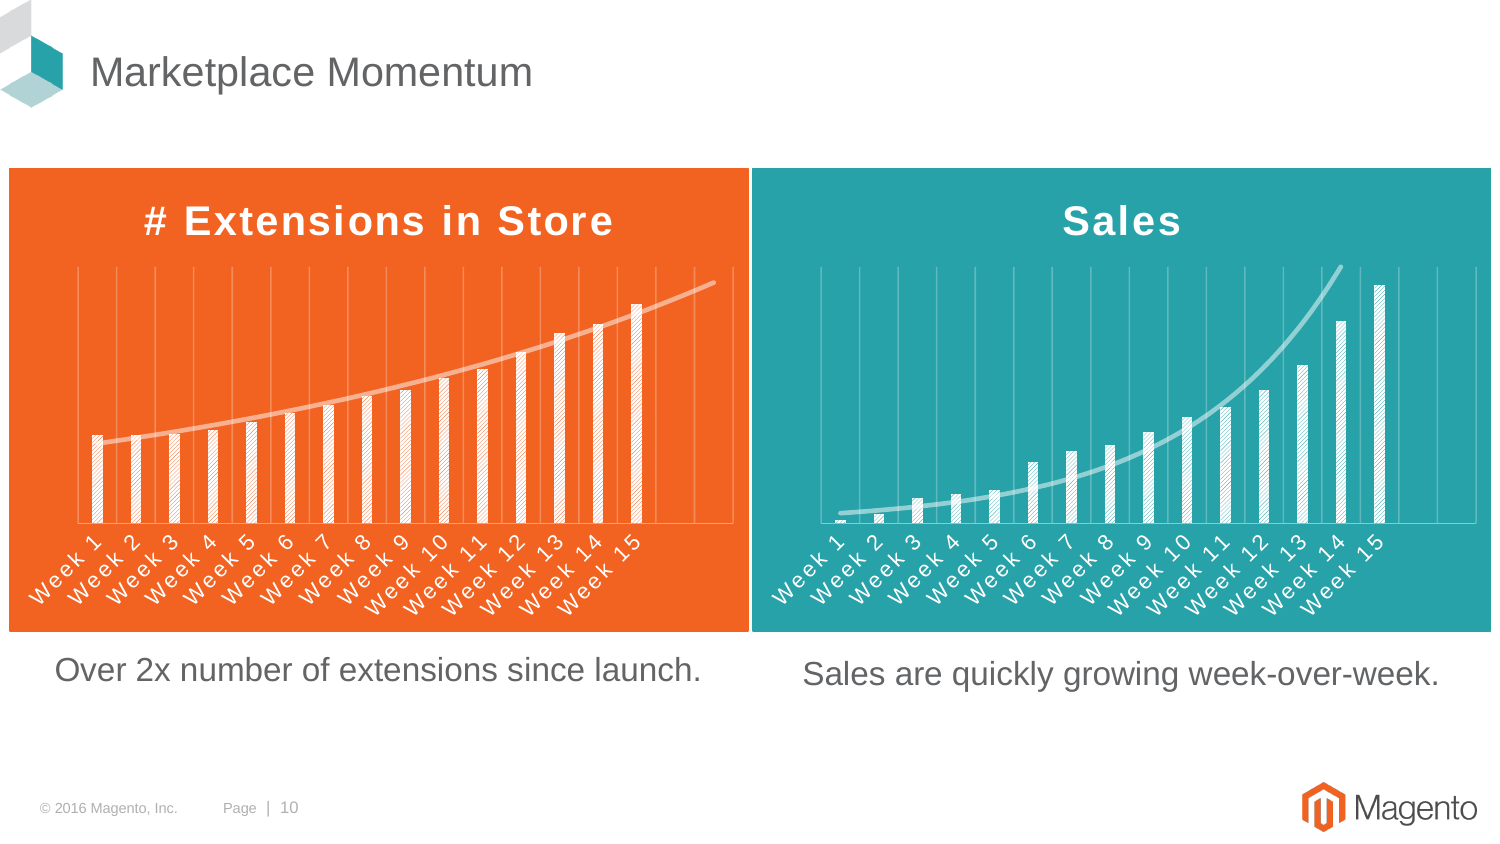

# Marketplace Momentum

### Chart: # Extensions in Store

| Category | Series 1 |
|---|---|
| Week 1 | 155.0 |
| Week 2 | 155.0 |
| Week 3 | 157.0 |
| Week 4 | 164.0 |
| Week 5 | 178.0 |
| Week 6 | 194.0 |
| Week 7 | 208.0 |
| Week 8 | 224.0 |
| Week 9 | 234.0 |
| Week 10 | 255.0 |
| Week 11 | 271.0 |
| Week 12 | 301.0 |
| Week 13 | 333.0 |
| Week 14 | 349.0 |
| Week 15 | 384.0 |

### Chart: Sales

| Category | Series 1 |
|---|---|
| Week 1 | 398.0 |
| Week 2 | 1245.0 |
| Week 3 | 3514.0 |
| Week 4 | 3993.0 |
| Week 5 | 4526.0 |
| Week 6 | 8415.0 |
| Week 7 | 9827.0 |
| Week 8 | 10677.0 |
| Week 9 | 12392.0 |
| Week 10 | 14512.0 |
| Week 11 | 15912.0 |
| Week 12 | 18174.0 |
| Week 13 | 21651.0 |
| Week 14 | 27626.0 |
| Week 15 | 32541.0 |
Over 2x number of extensions since launch.
Sales are quickly growing week-over-week.